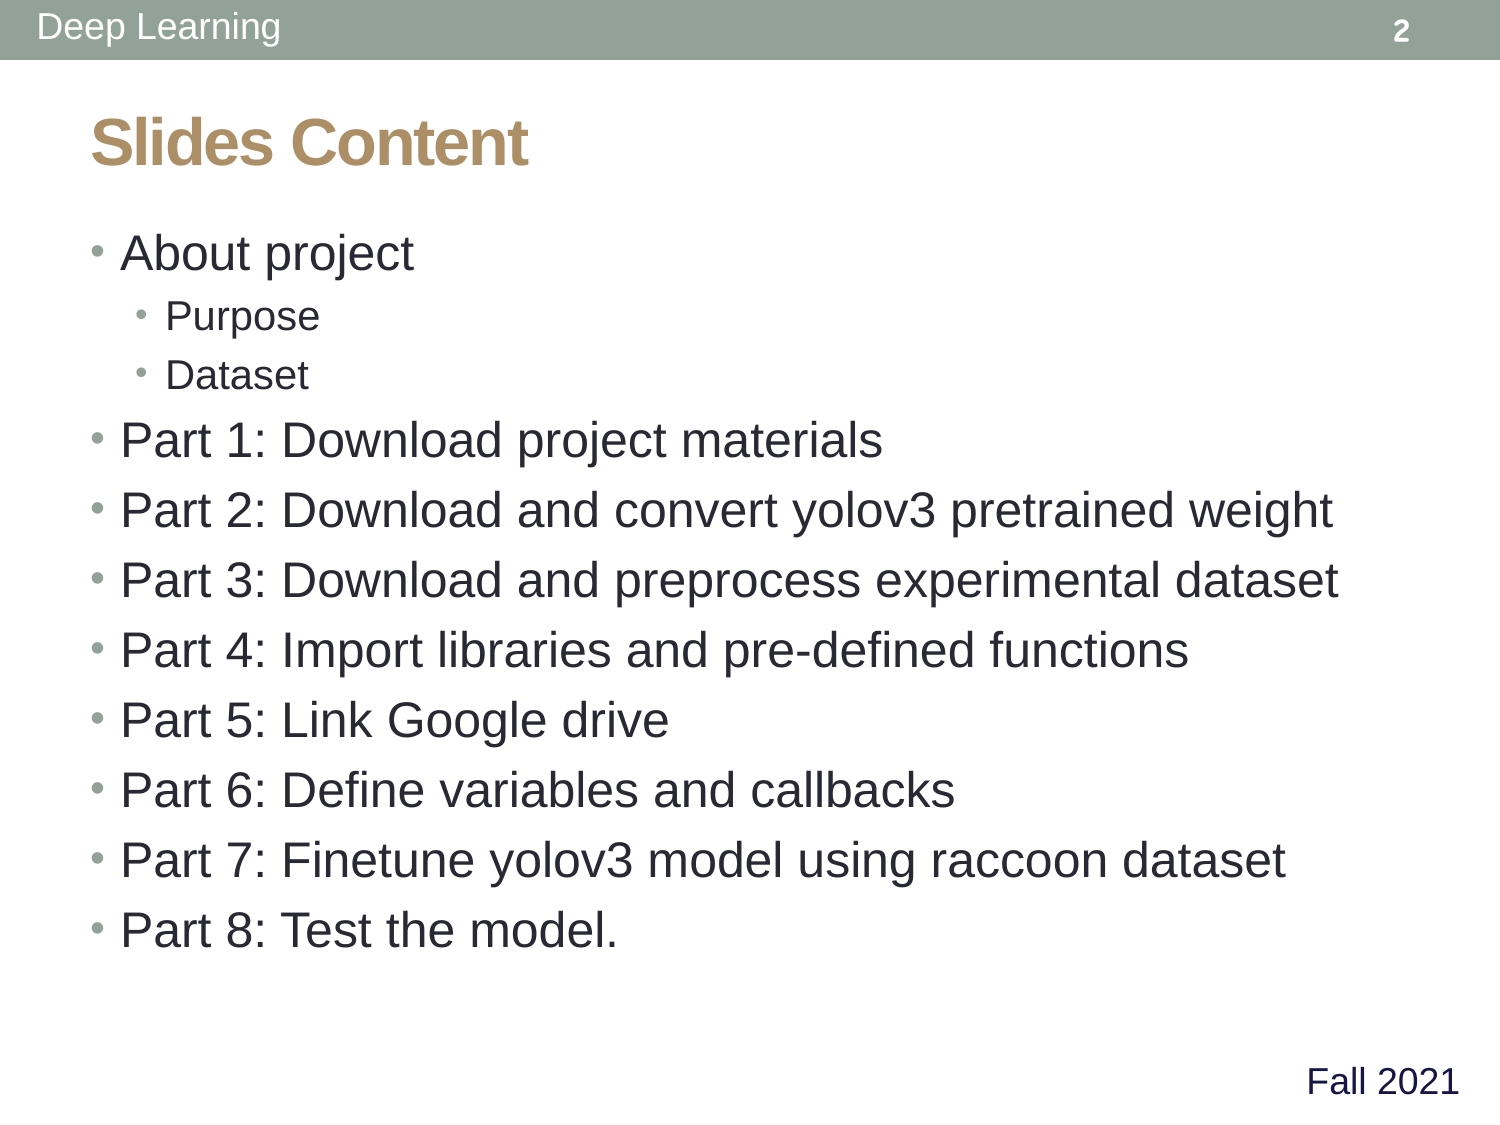

# Slides Content
About project
Purpose
Dataset
Part 1: Download project materials
Part 2: Download and convert yolov3 pretrained weight
Part 3: Download and preprocess experimental dataset
Part 4: Import libraries and pre-defined functions
Part 5: Link Google drive
Part 6: Define variables and callbacks
Part 7: Finetune yolov3 model using raccoon dataset
Part 8: Test the model.